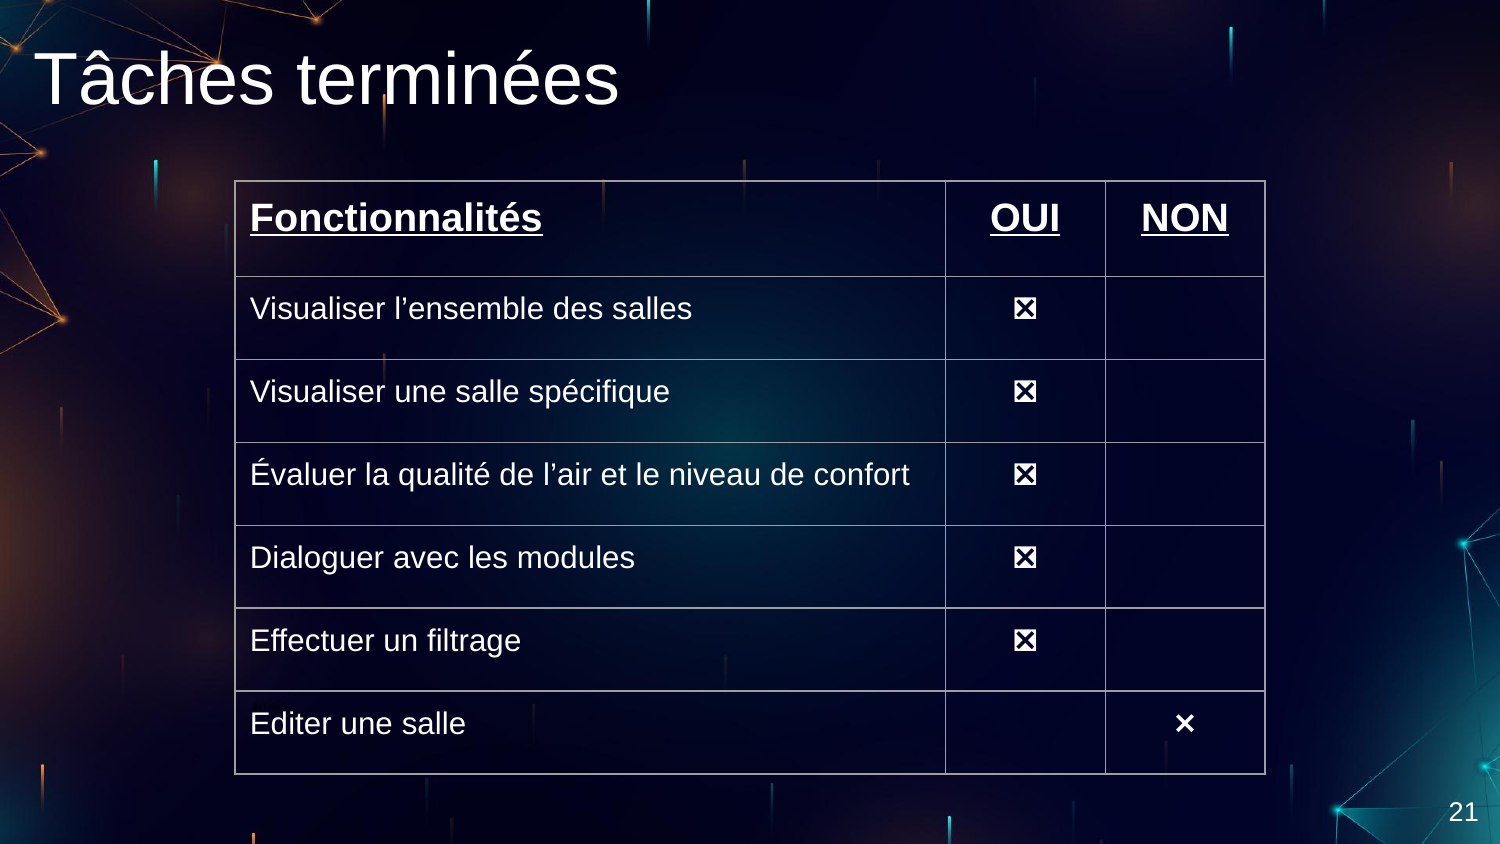

# Tâches terminées
| Fonctionnalités | OUI | NON |
| --- | --- | --- |
| Visualiser l’ensemble des salles | ❎ |  |
| Visualiser une salle spécifique | ❎ |  |
| Évaluer la qualité de l’air et le niveau de confort | ❎ |  |
| Dialoguer avec les modules | ❎ |  |
| Effectuer un filtrage | ❎ |  |
| Editer une salle |  | ❌ |
21